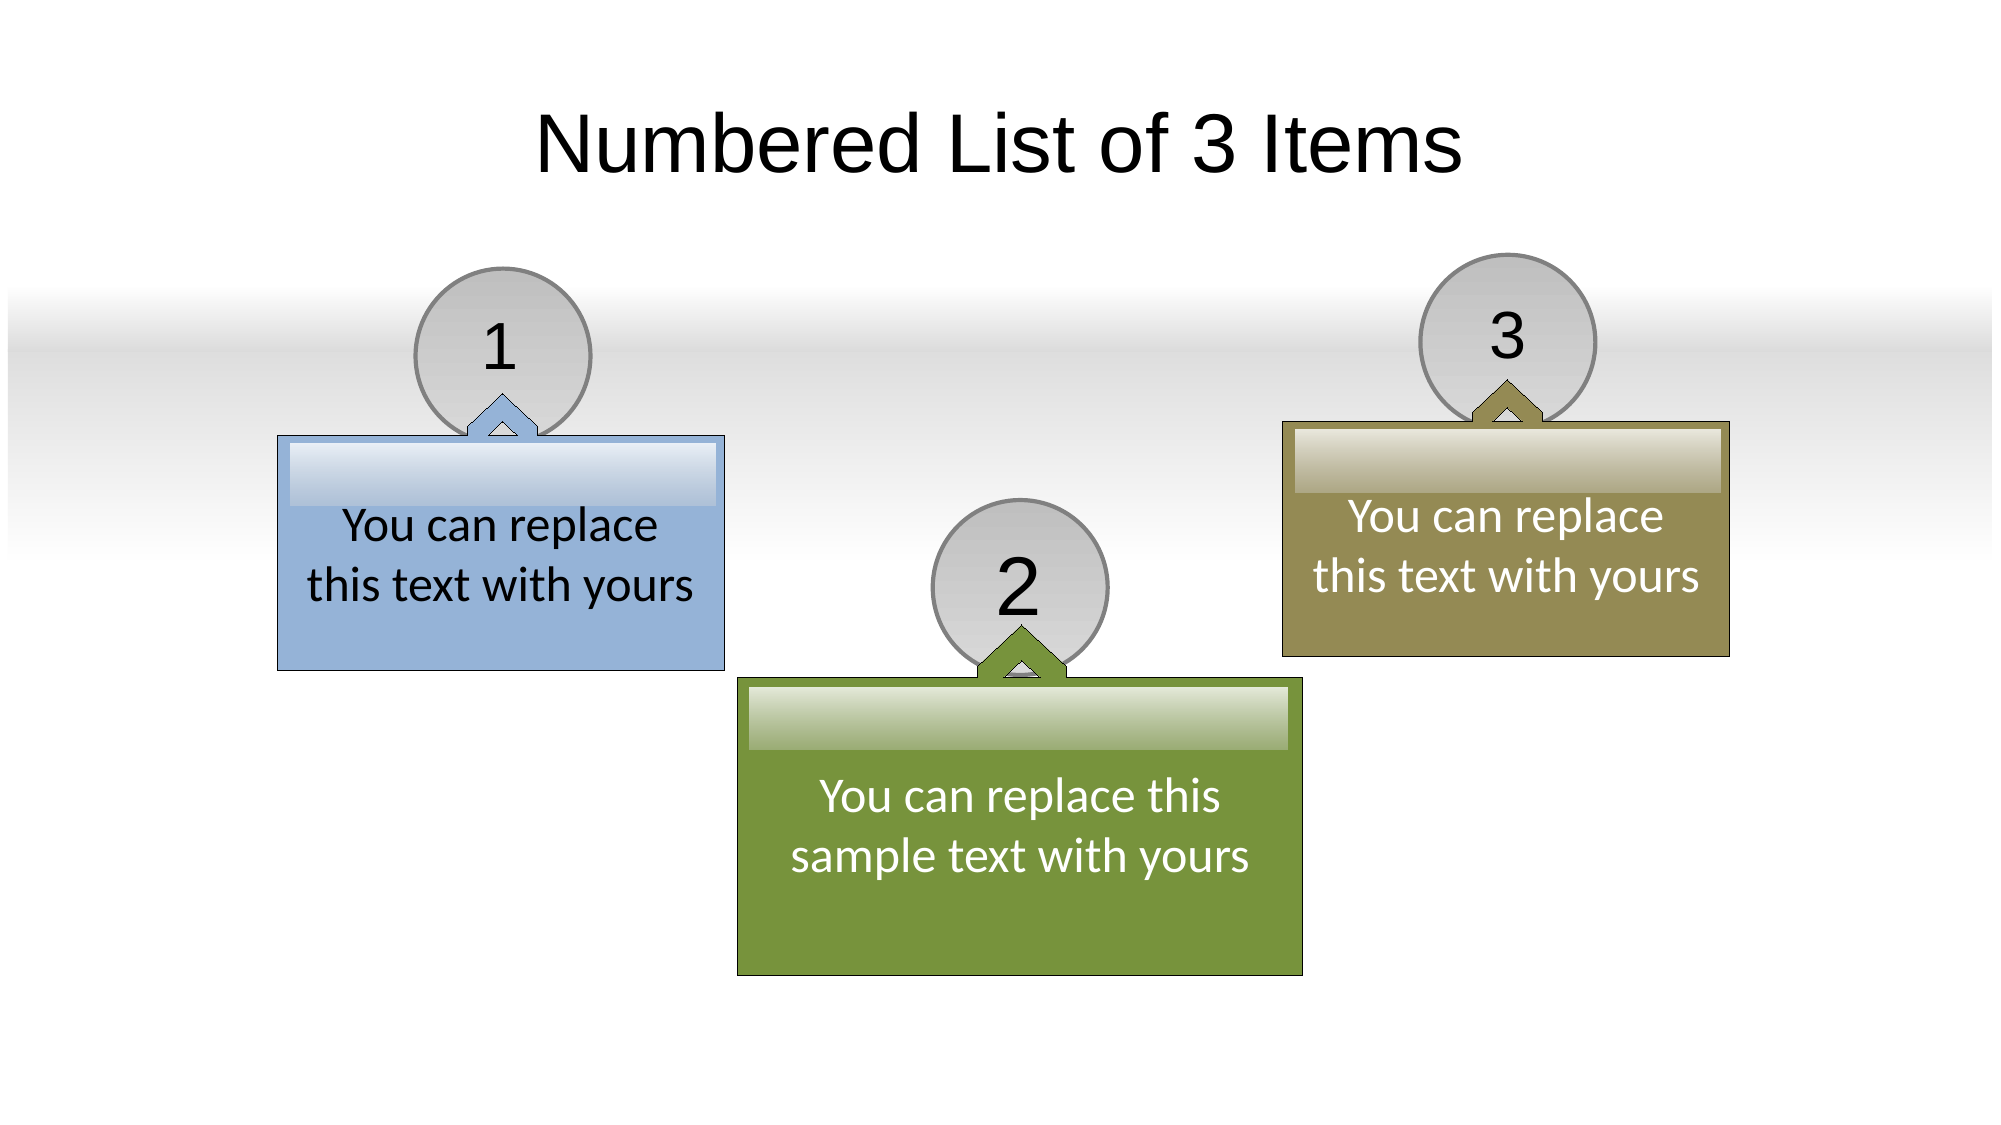

# Numbered List of 3 Items

3

You can replace this text with yours

1

You can replace this text with yours

2

You can replace this sample text with yours